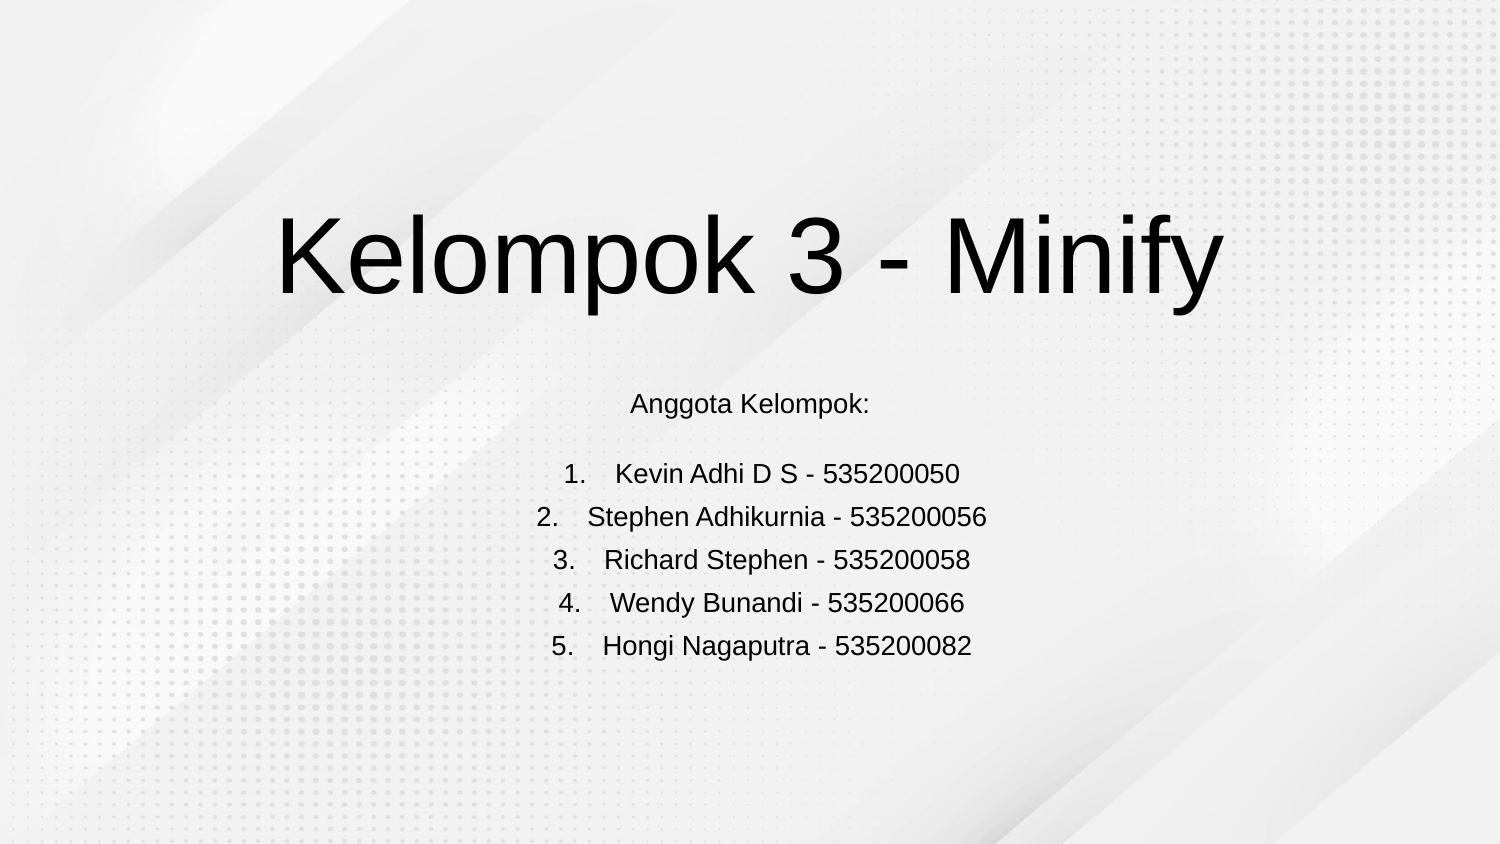

# Kelompok 3 - Minify
Anggota Kelompok:

Kevin Adhi D S - 535200050
Stephen Adhikurnia - 535200056
Richard Stephen - 535200058
Wendy Bunandi - 535200066
Hongi Nagaputra - 535200082